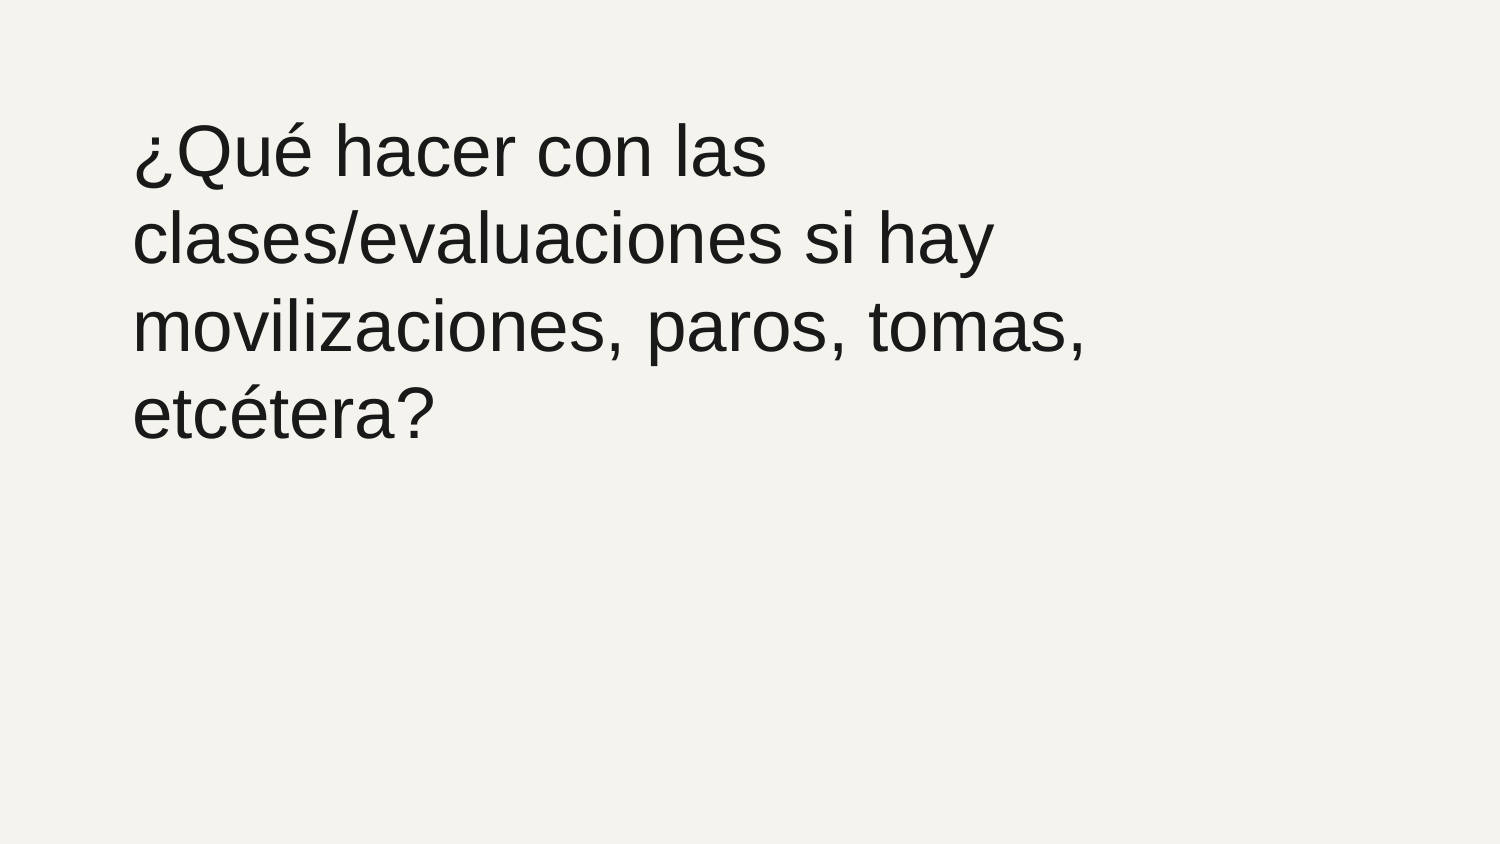

13
# ¿Qué hacer con las clases/evaluaciones si hay movilizaciones, paros, tomas, etcétera?